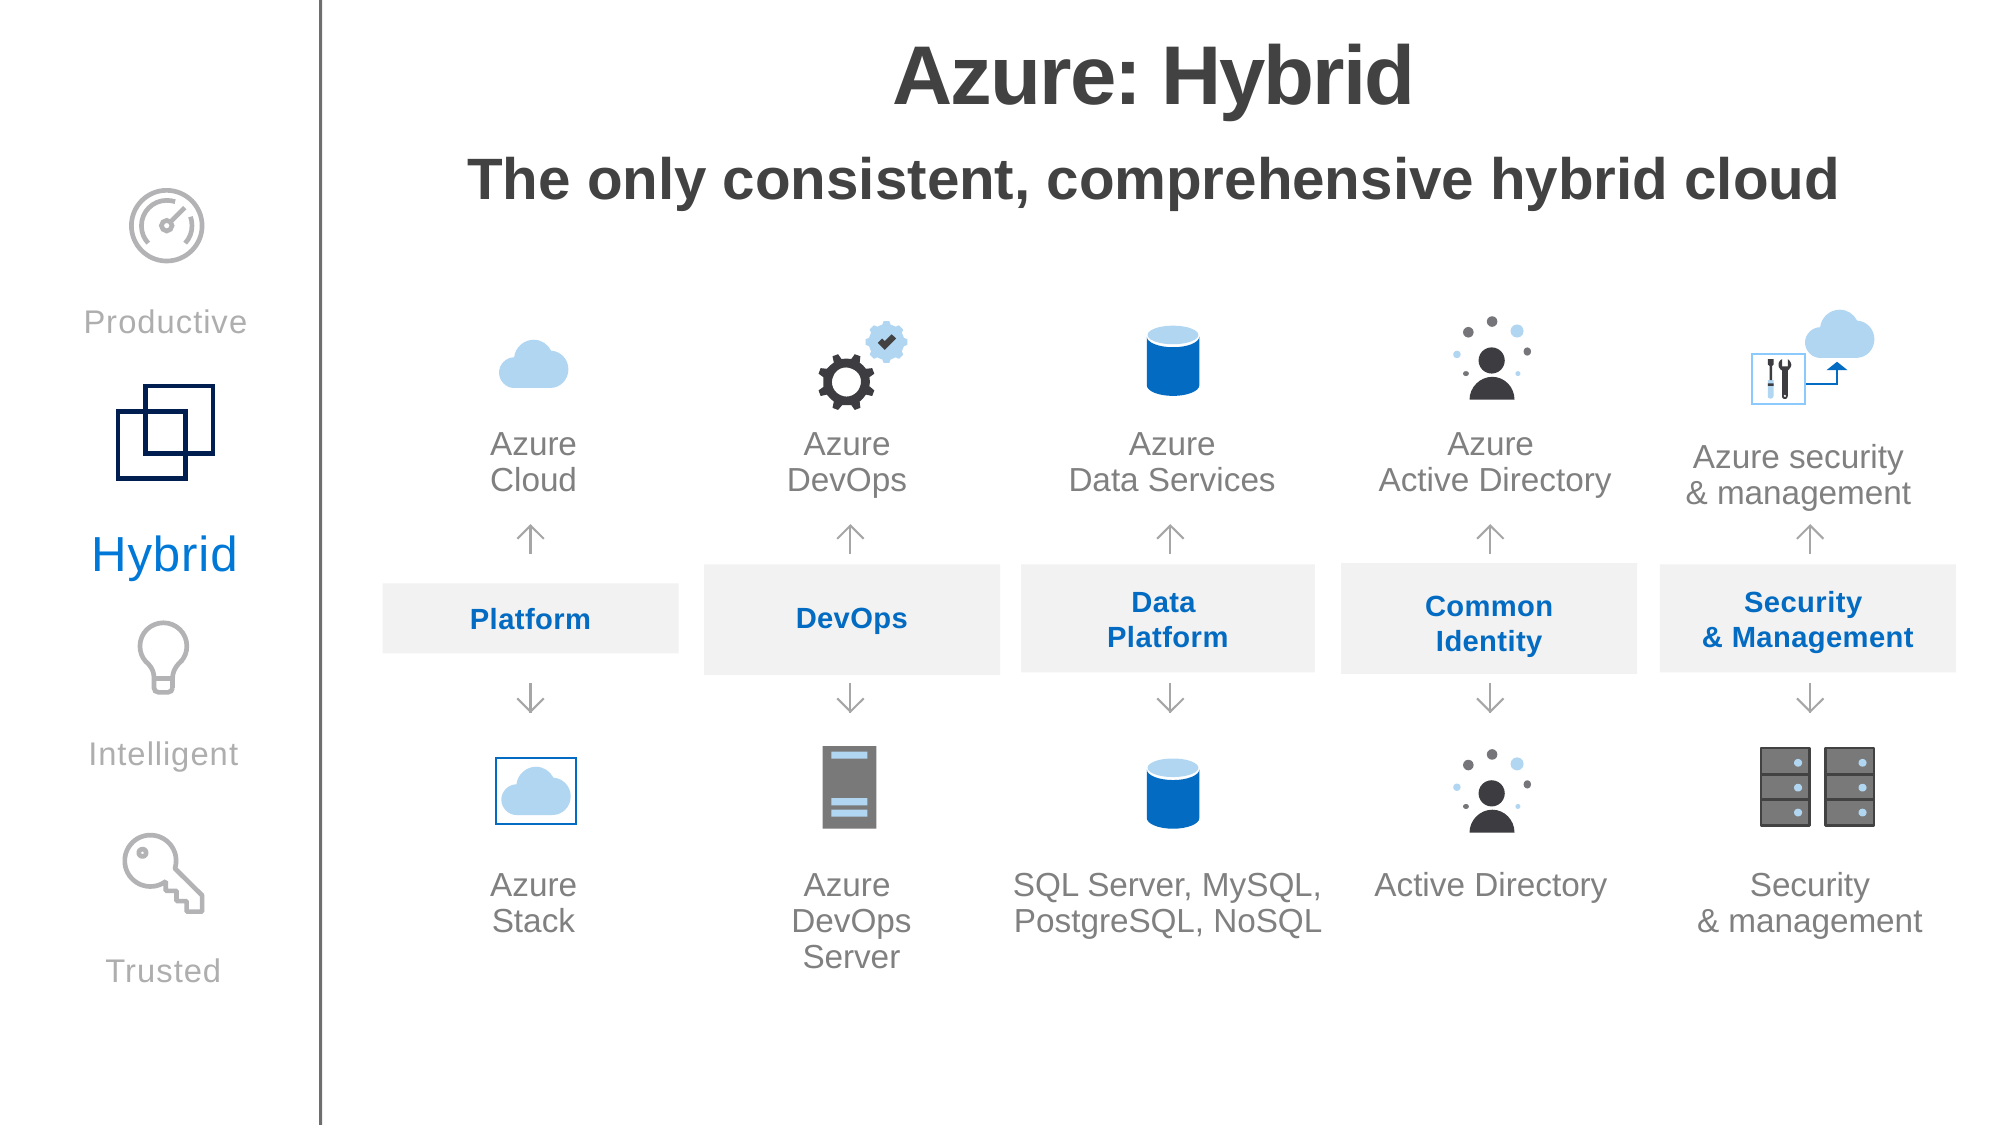

# Azure: Hybrid
The only consistent, comprehensive hybrid cloud

Productive

Azure
Cloud
Azure
DevOps
Azure
Data Services
Azure
Active Directory
Azure security
& management
Hybrid

Data
Platform

Security
& Management

Common
Identity
Platform
DevOps

Intelligent

Azure
Stack
Azure
DevOps
Server
SQL Server, MySQL,
PostgreSQL, NoSQL
Active Directory
Security
& management
Trusted